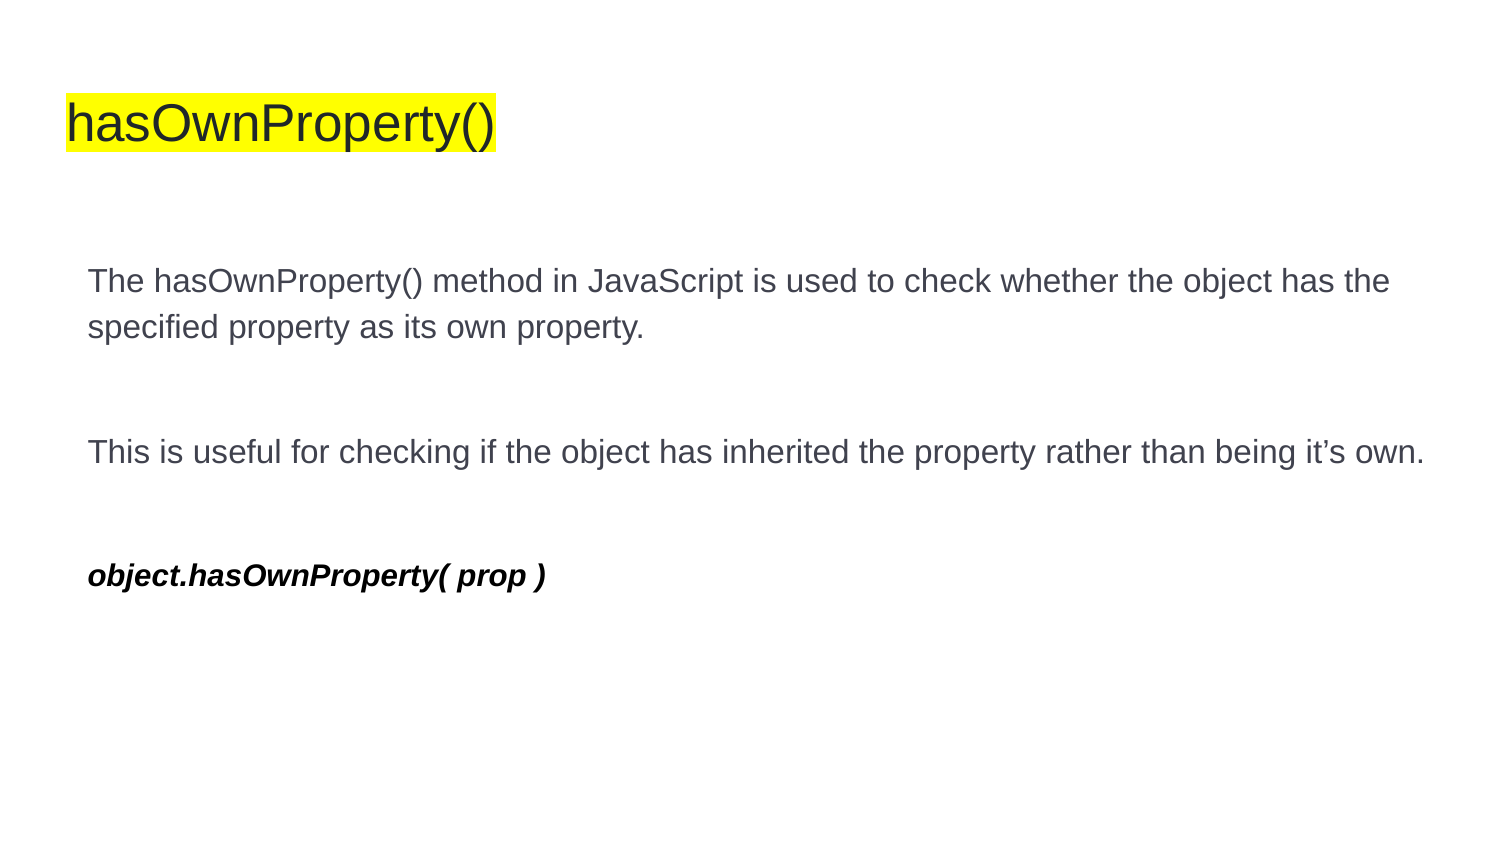

# hasOwnProperty()
The hasOwnProperty() method in JavaScript is used to check whether the object has the specified property as its own property.

This is useful for checking if the object has inherited the property rather than being it’s own.

object.hasOwnProperty( prop )